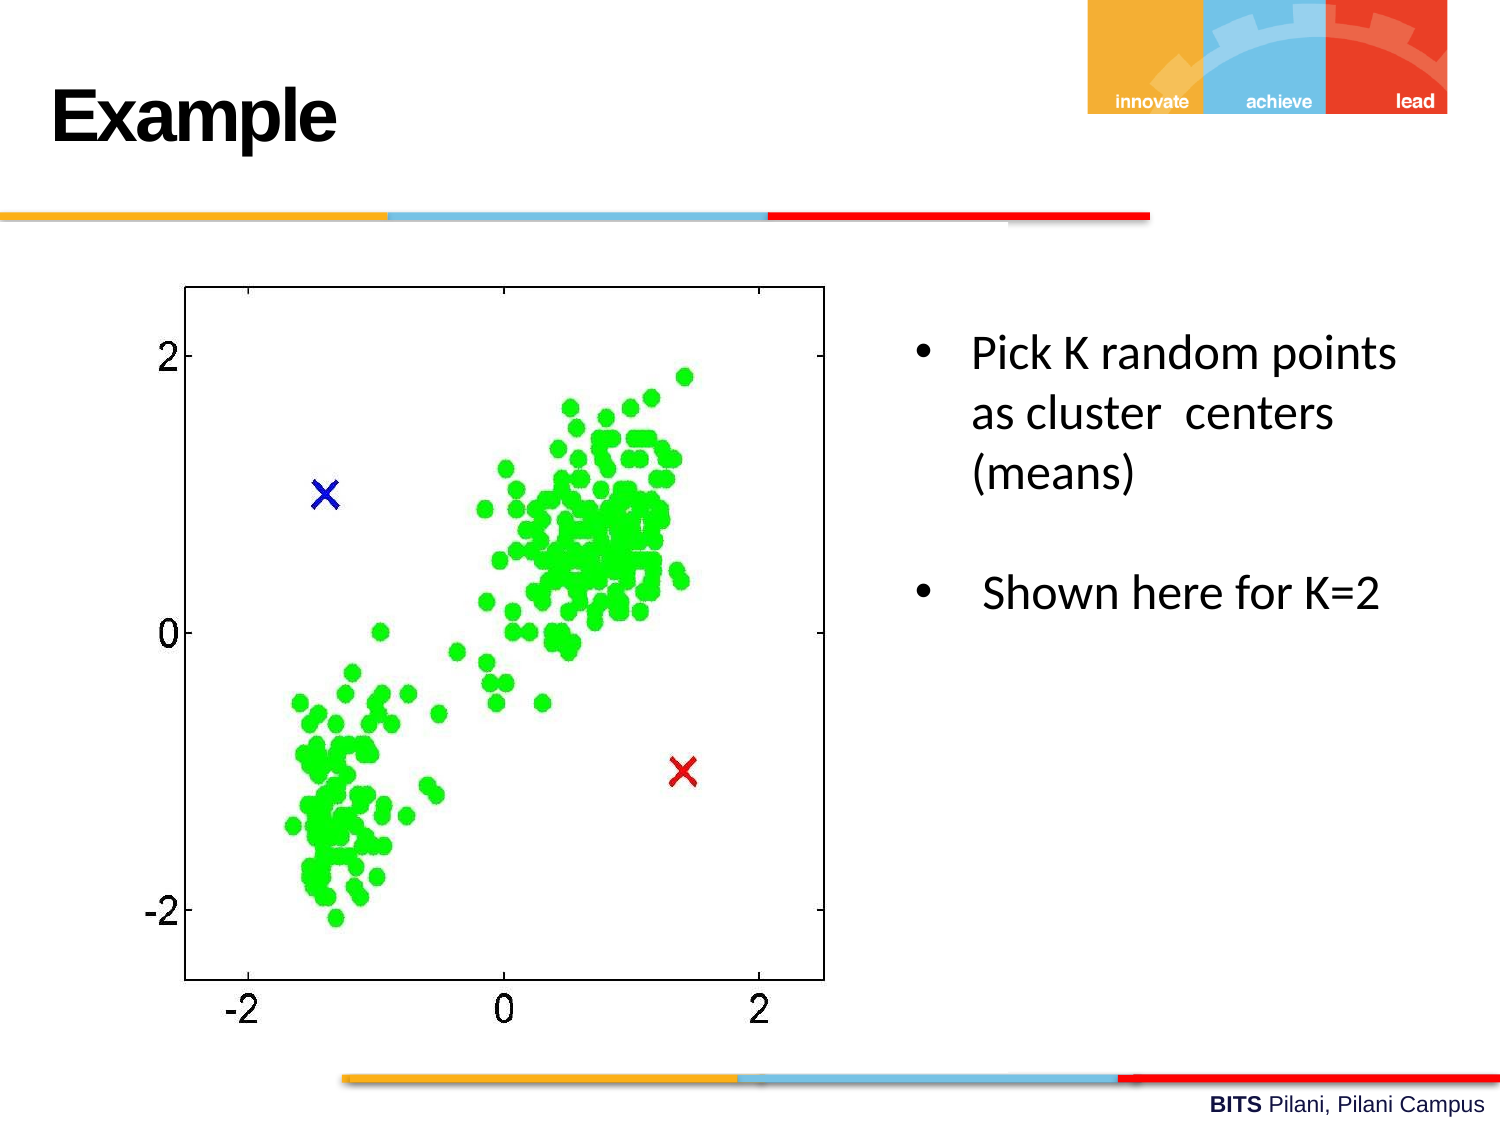

Example

Pick K random points as cluster  centers (means)

 Shown here for K=2